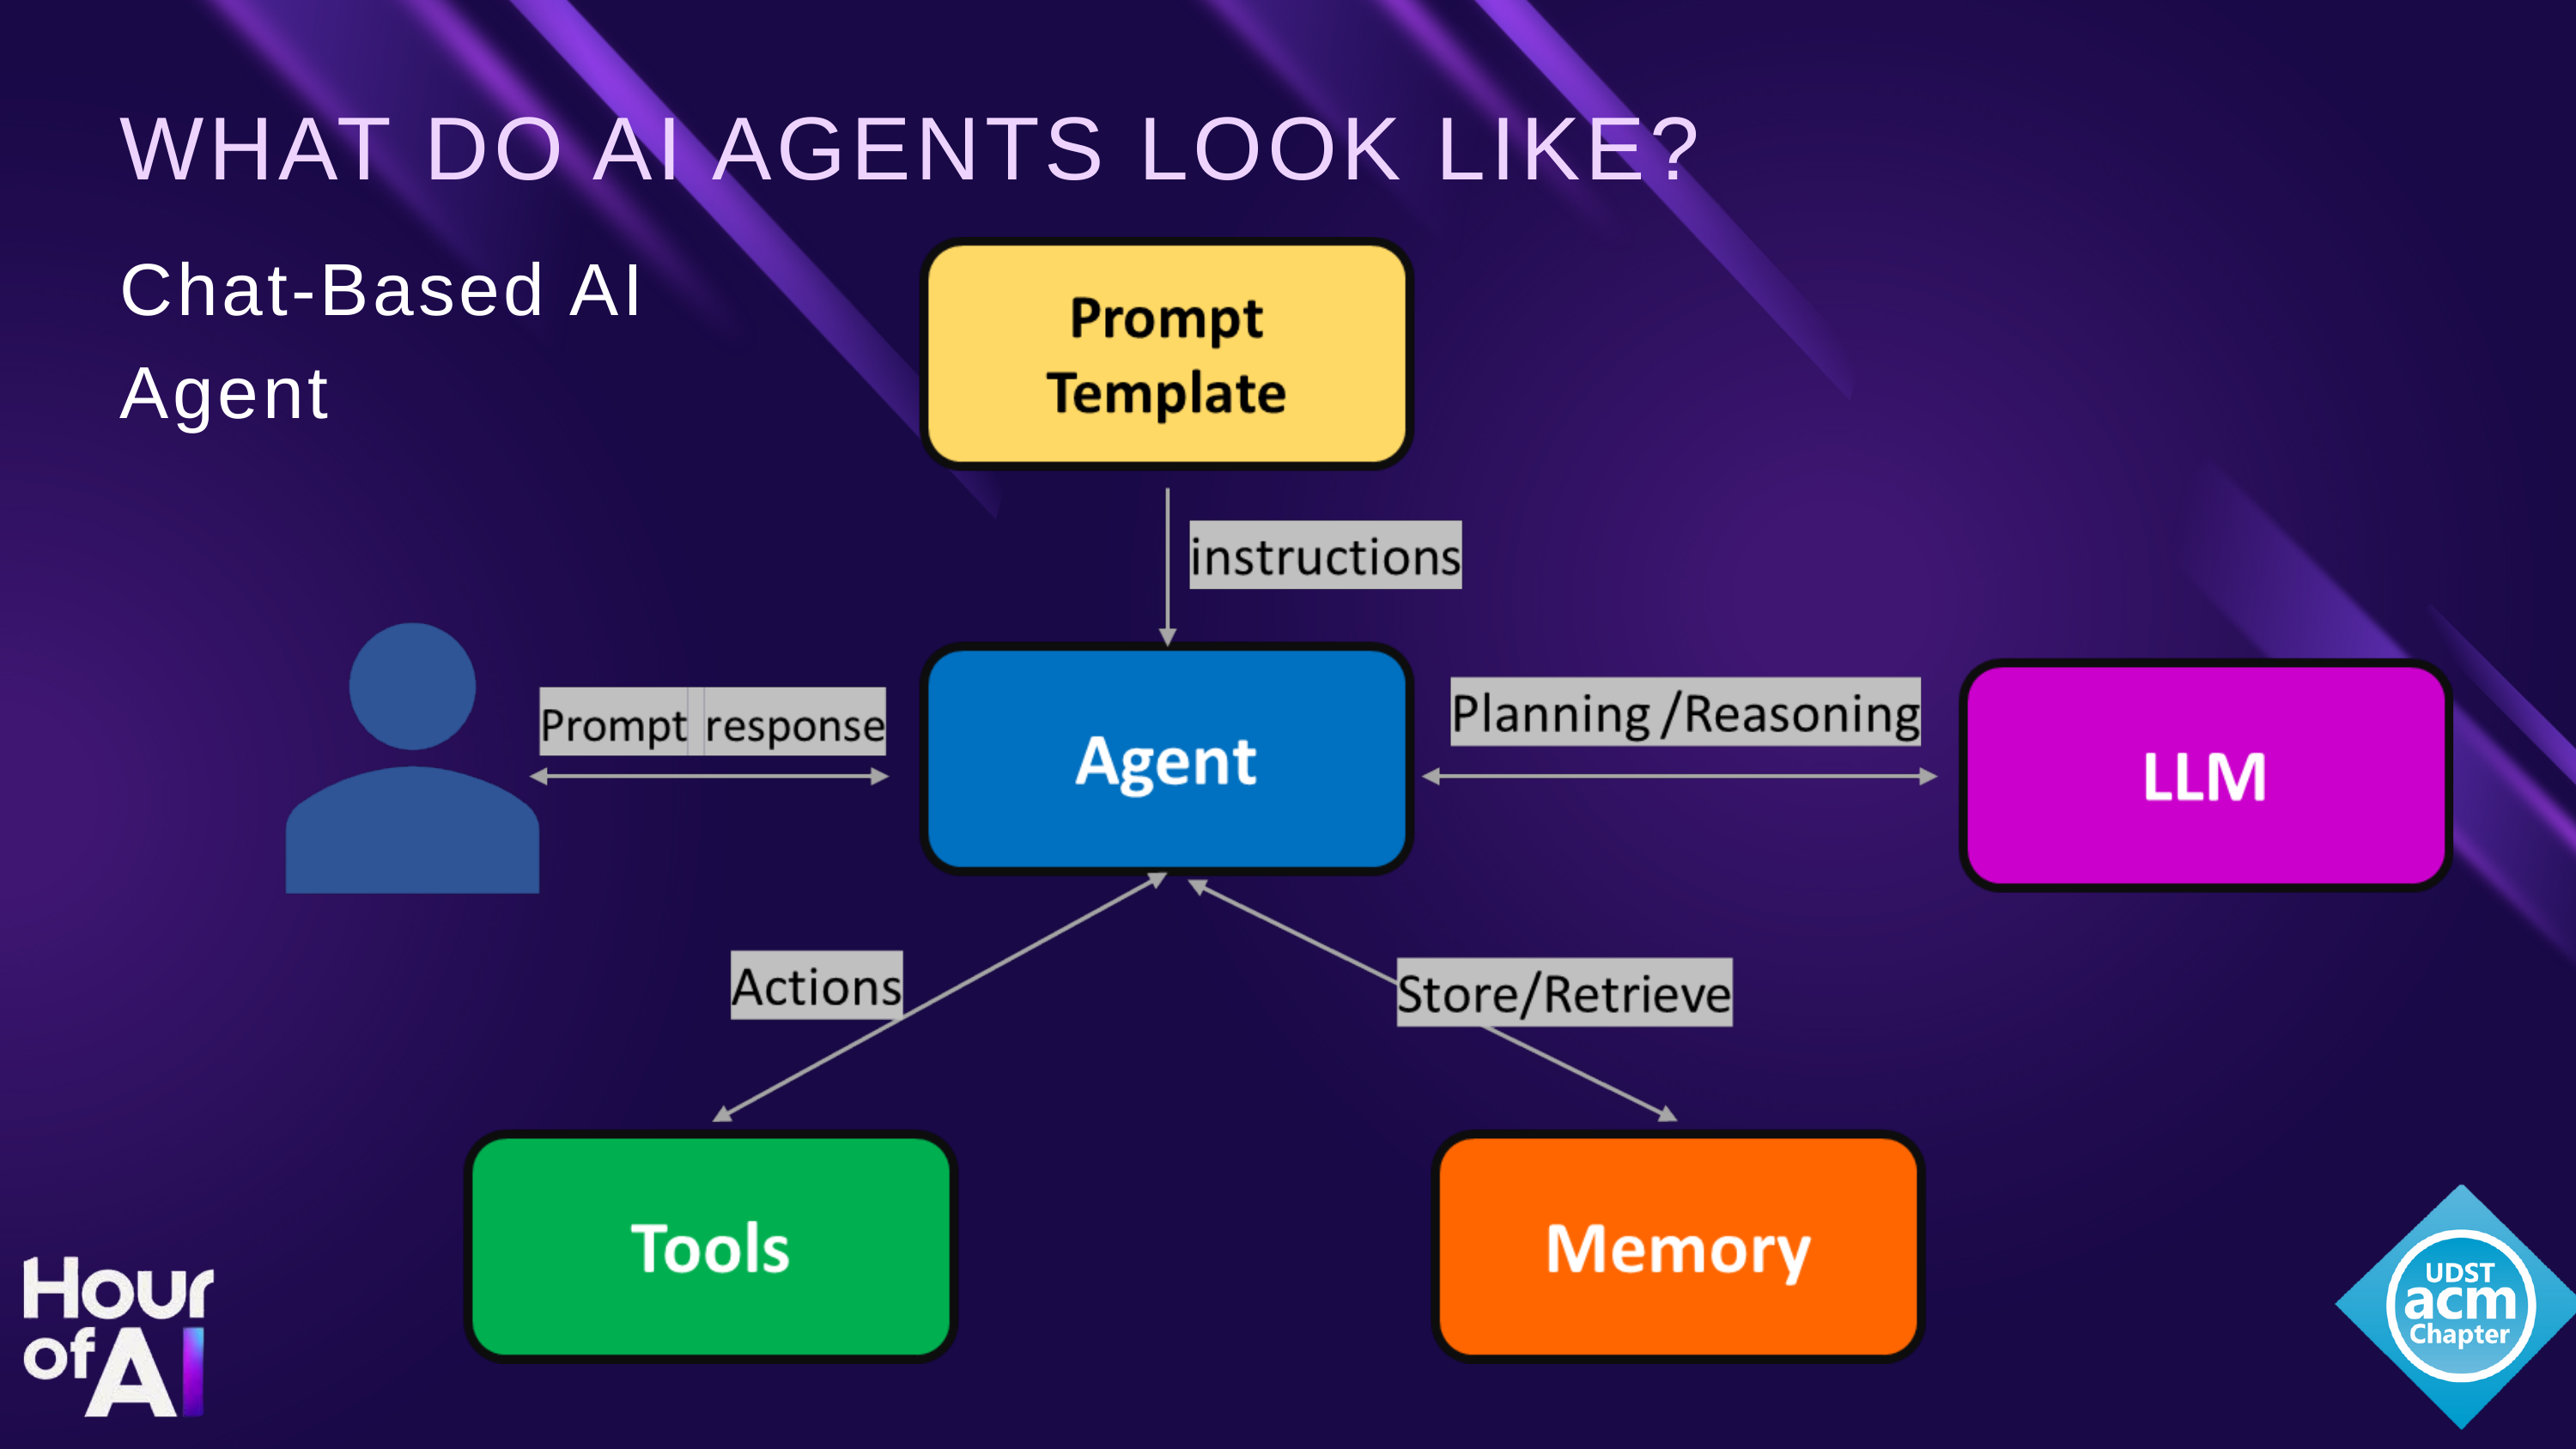

WHAT DO AI AGENTS LOOK LIKE?
Chat-Based AI Agent